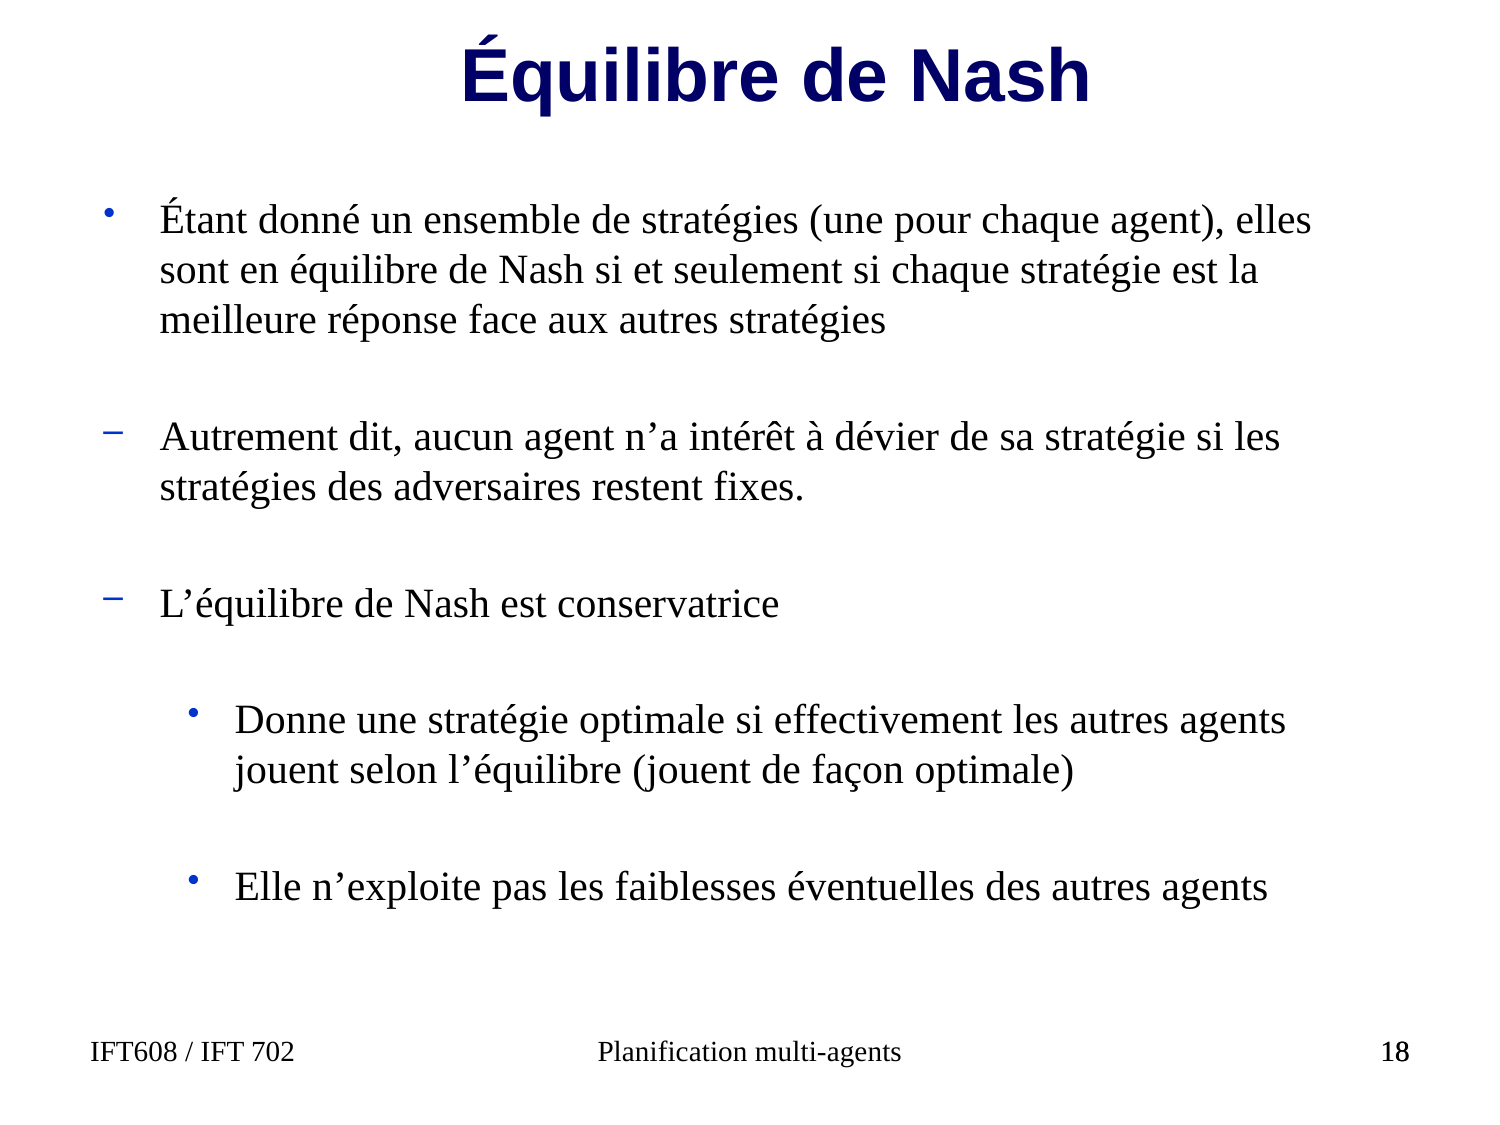

Équilibre de Nash
Étant donné un ensemble de stratégies (une pour chaque agent), elles    sont en équilibre de Nash si et seulement si chaque stratégie est la        meilleure réponse face aux autres stratégies

Autrement dit, aucun agent n’a intérêt à dévier de sa stratégie si les       stratégies des adversaires restent fixes.

L’équilibre de Nash est conservatrice

Donne une stratégie optimale si effectivement les autres agents       jouent selon l’équilibre (jouent de façon optimale)

Elle n’exploite pas les faiblesses éventuelles des autres agents

IFT608 / IFT 702
Planification multi-agents
18
18